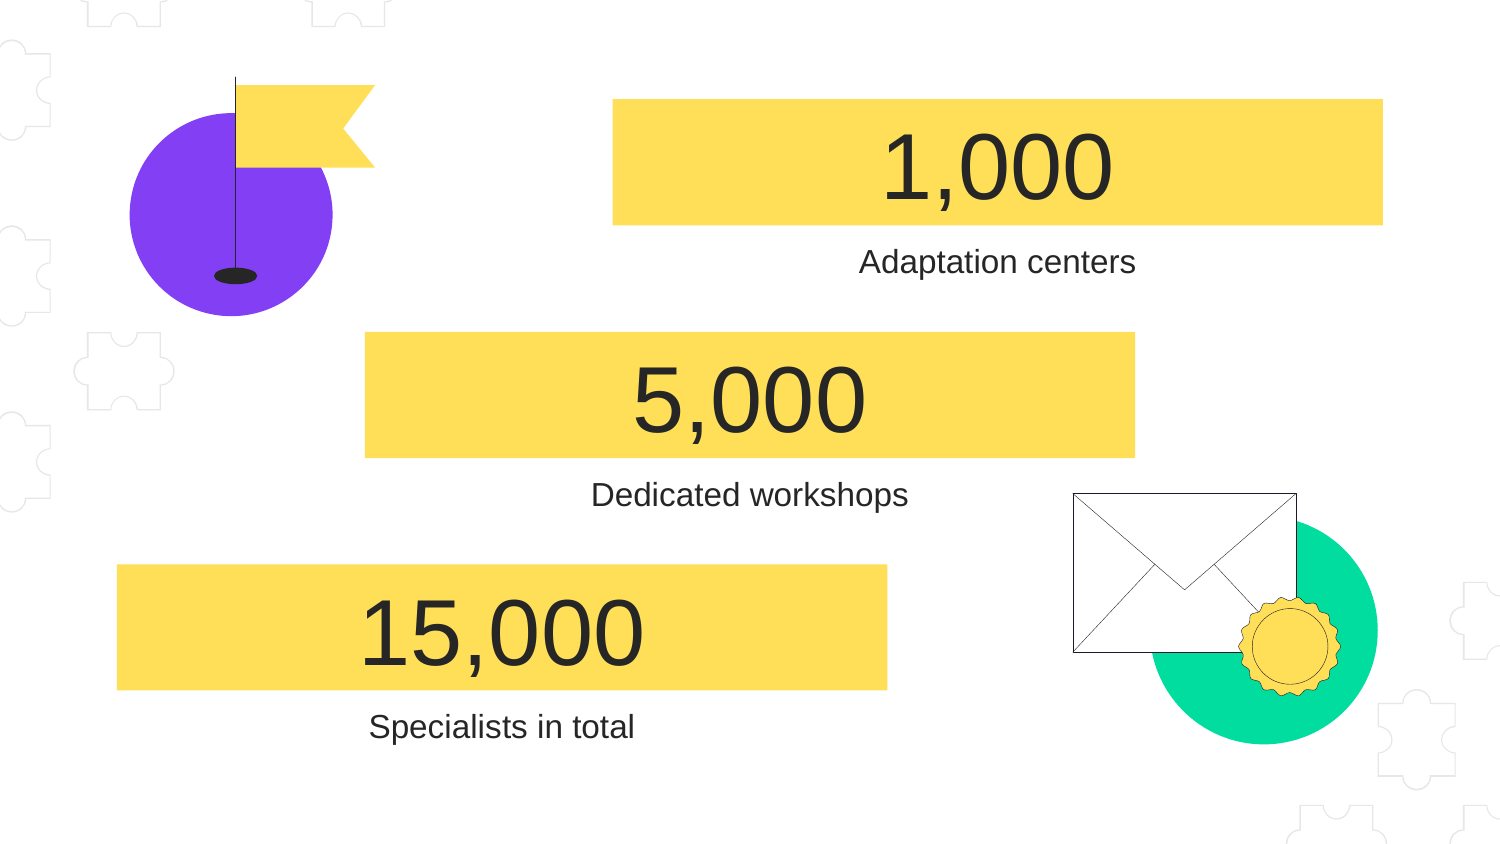

# 1,000
Adaptation centers
5,000
Dedicated workshops

15,000
Specialists in total